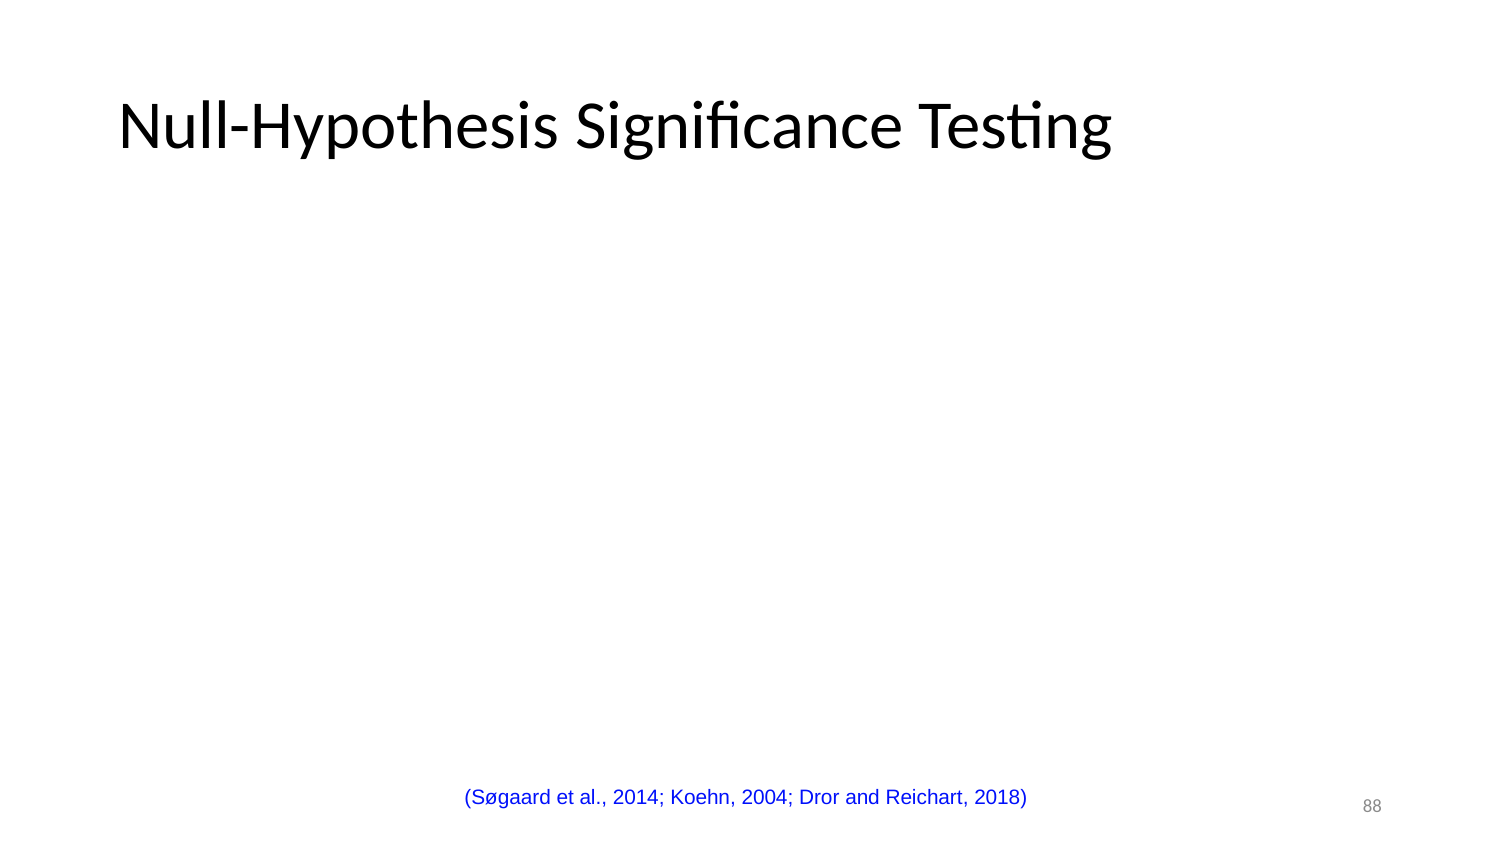

# Null-Hypothesis Significance Testing

(Søgaard et al., 2014; Koehn, 2004; Dror and Reichart, 2018)
88